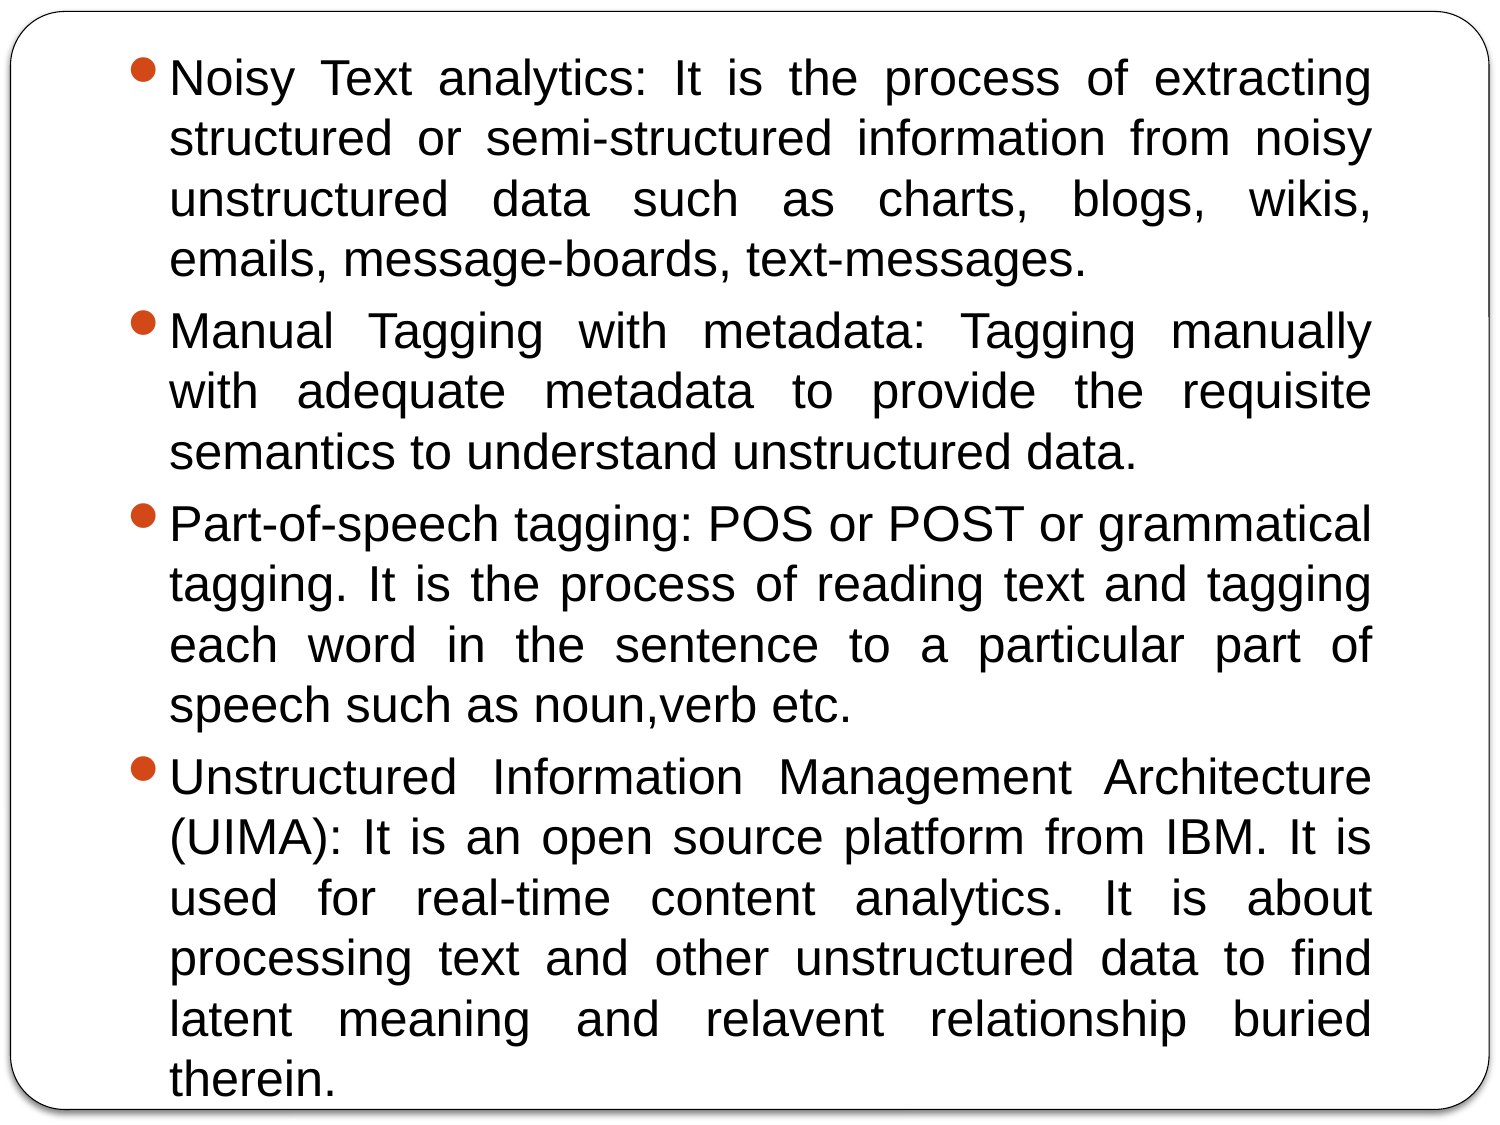

Noisy Text analytics: It is the process of extracting structured or semi-structured information from noisy unstructured data such as charts, blogs, wikis, emails, message-boards, text-messages.
Manual Tagging with metadata: Tagging manually with adequate metadata to provide the requisite semantics to understand unstructured data.
Part-of-speech tagging: POS or POST or grammatical tagging. It is the process of reading text and tagging each word in the sentence to a particular part of speech such as noun,verb etc.
Unstructured Information Management Architecture (UIMA): It is an open source platform from IBM. It is used for real-time content analytics. It is about processing text and other unstructured data to find latent meaning and relavent relationship buried therein.